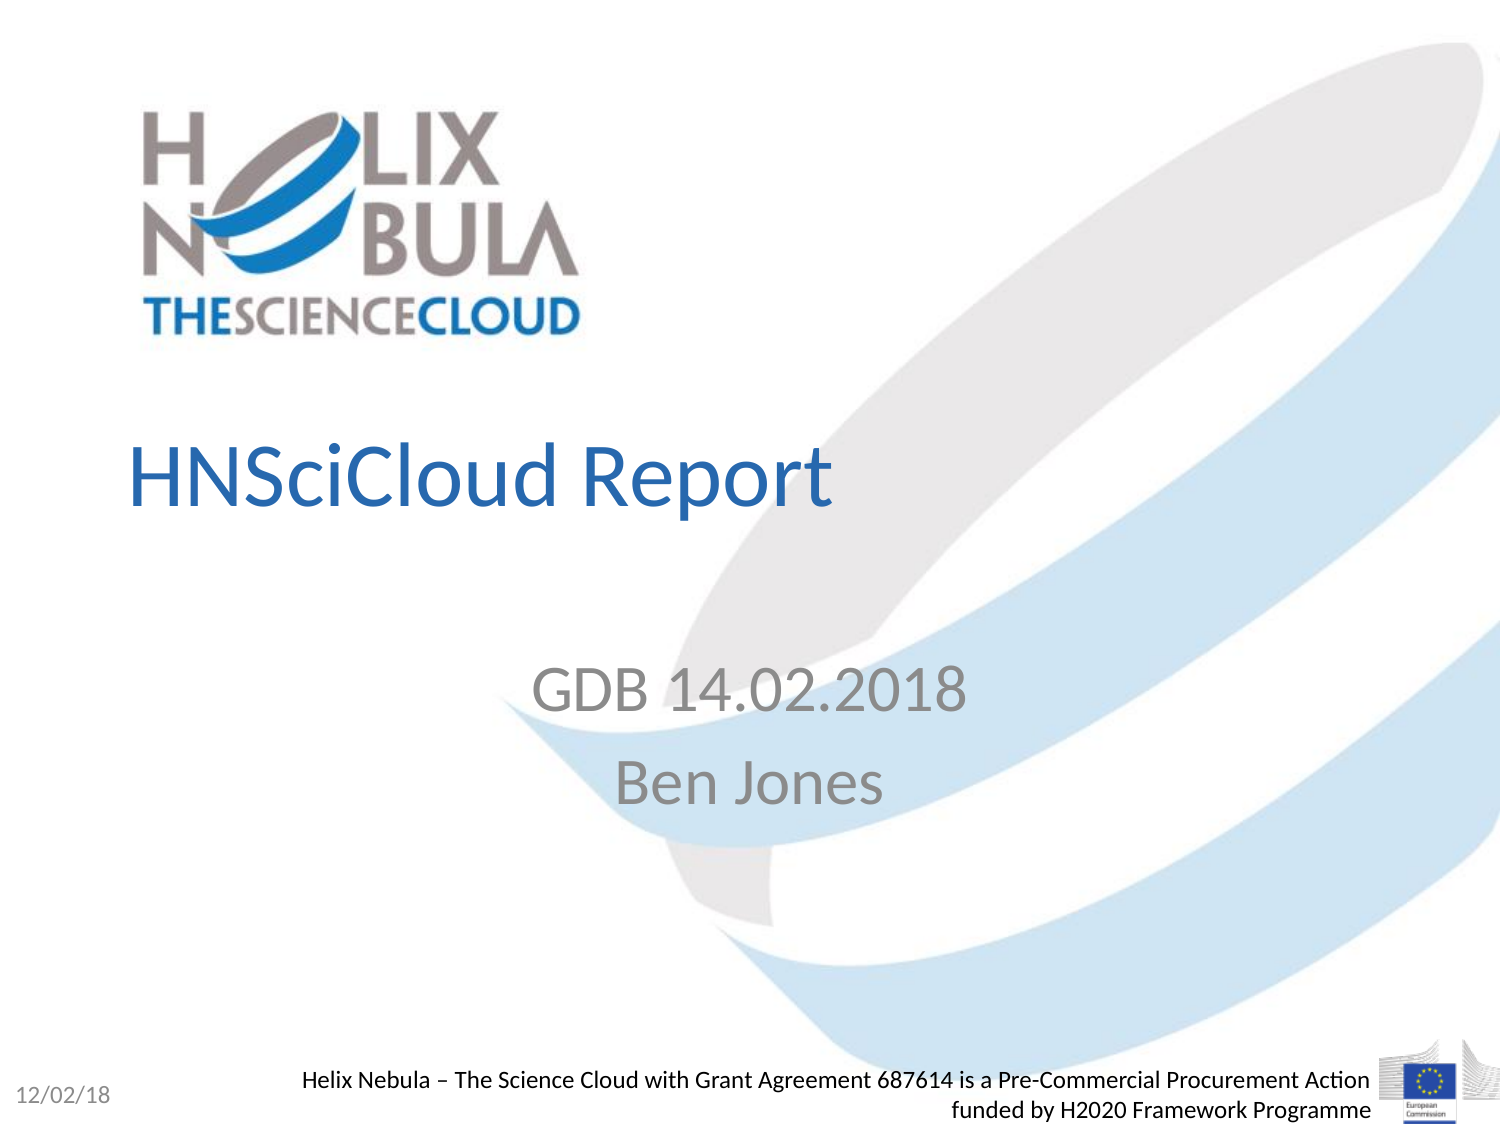

# HNSciCloud Report
GDB 14.02.2018
Ben Jones
12/02/18